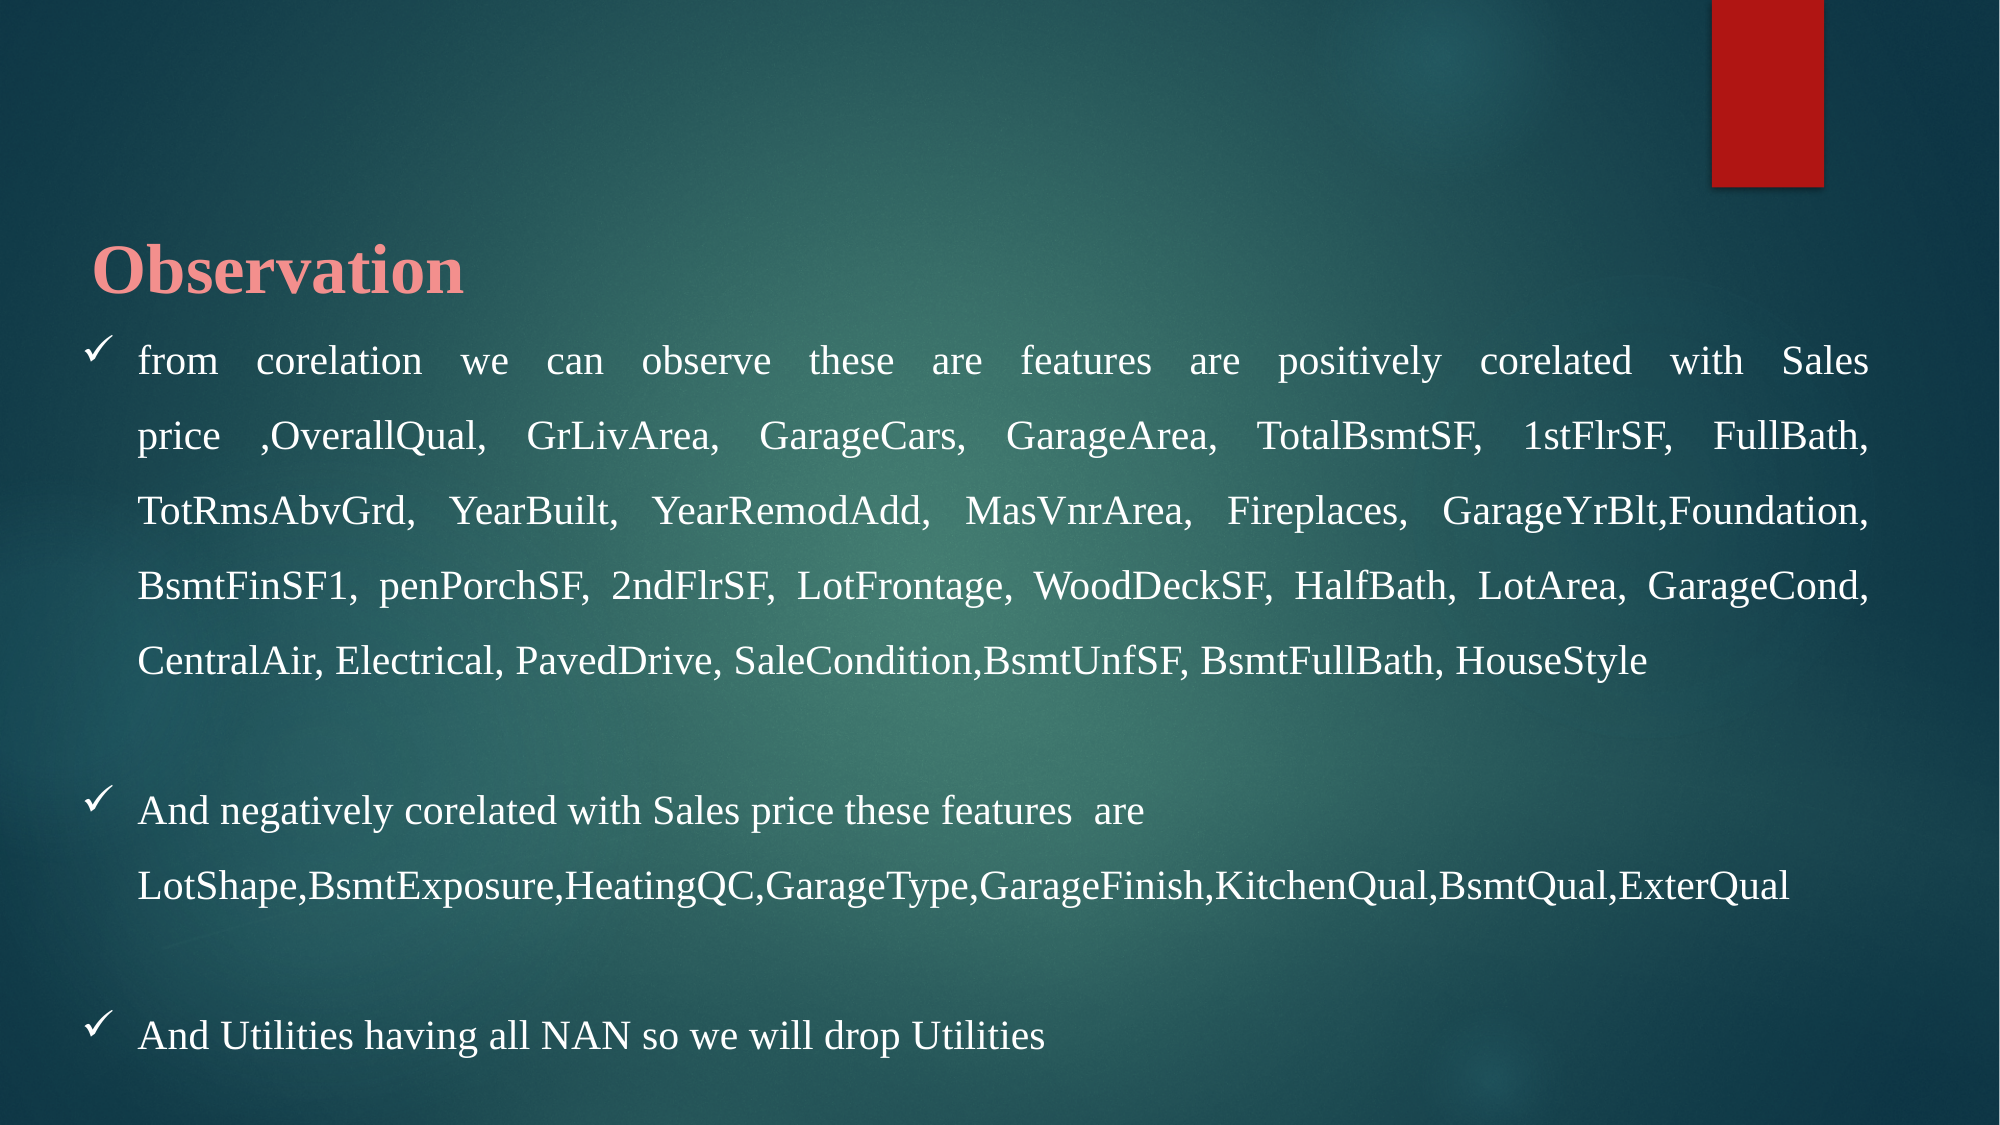

Observation
from corelation we can observe these are features are positively corelated with Sales price ,OverallQual, GrLivArea, GarageCars, GarageArea, TotalBsmtSF, 1stFlrSF, FullBath, TotRmsAbvGrd, YearBuilt, YearRemodAdd, MasVnrArea, Fireplaces, GarageYrBlt,Foundation, BsmtFinSF1, penPorchSF, 2ndFlrSF, LotFrontage, WoodDeckSF, HalfBath, LotArea, GarageCond, CentralAir, Electrical, PavedDrive, SaleCondition,BsmtUnfSF, BsmtFullBath, HouseStyle

And negatively corelated with Sales price these features  are LotShape,BsmtExposure,HeatingQC,GarageType,GarageFinish,KitchenQual,BsmtQual,ExterQual

And Utilities having all NAN so we will drop Utilities